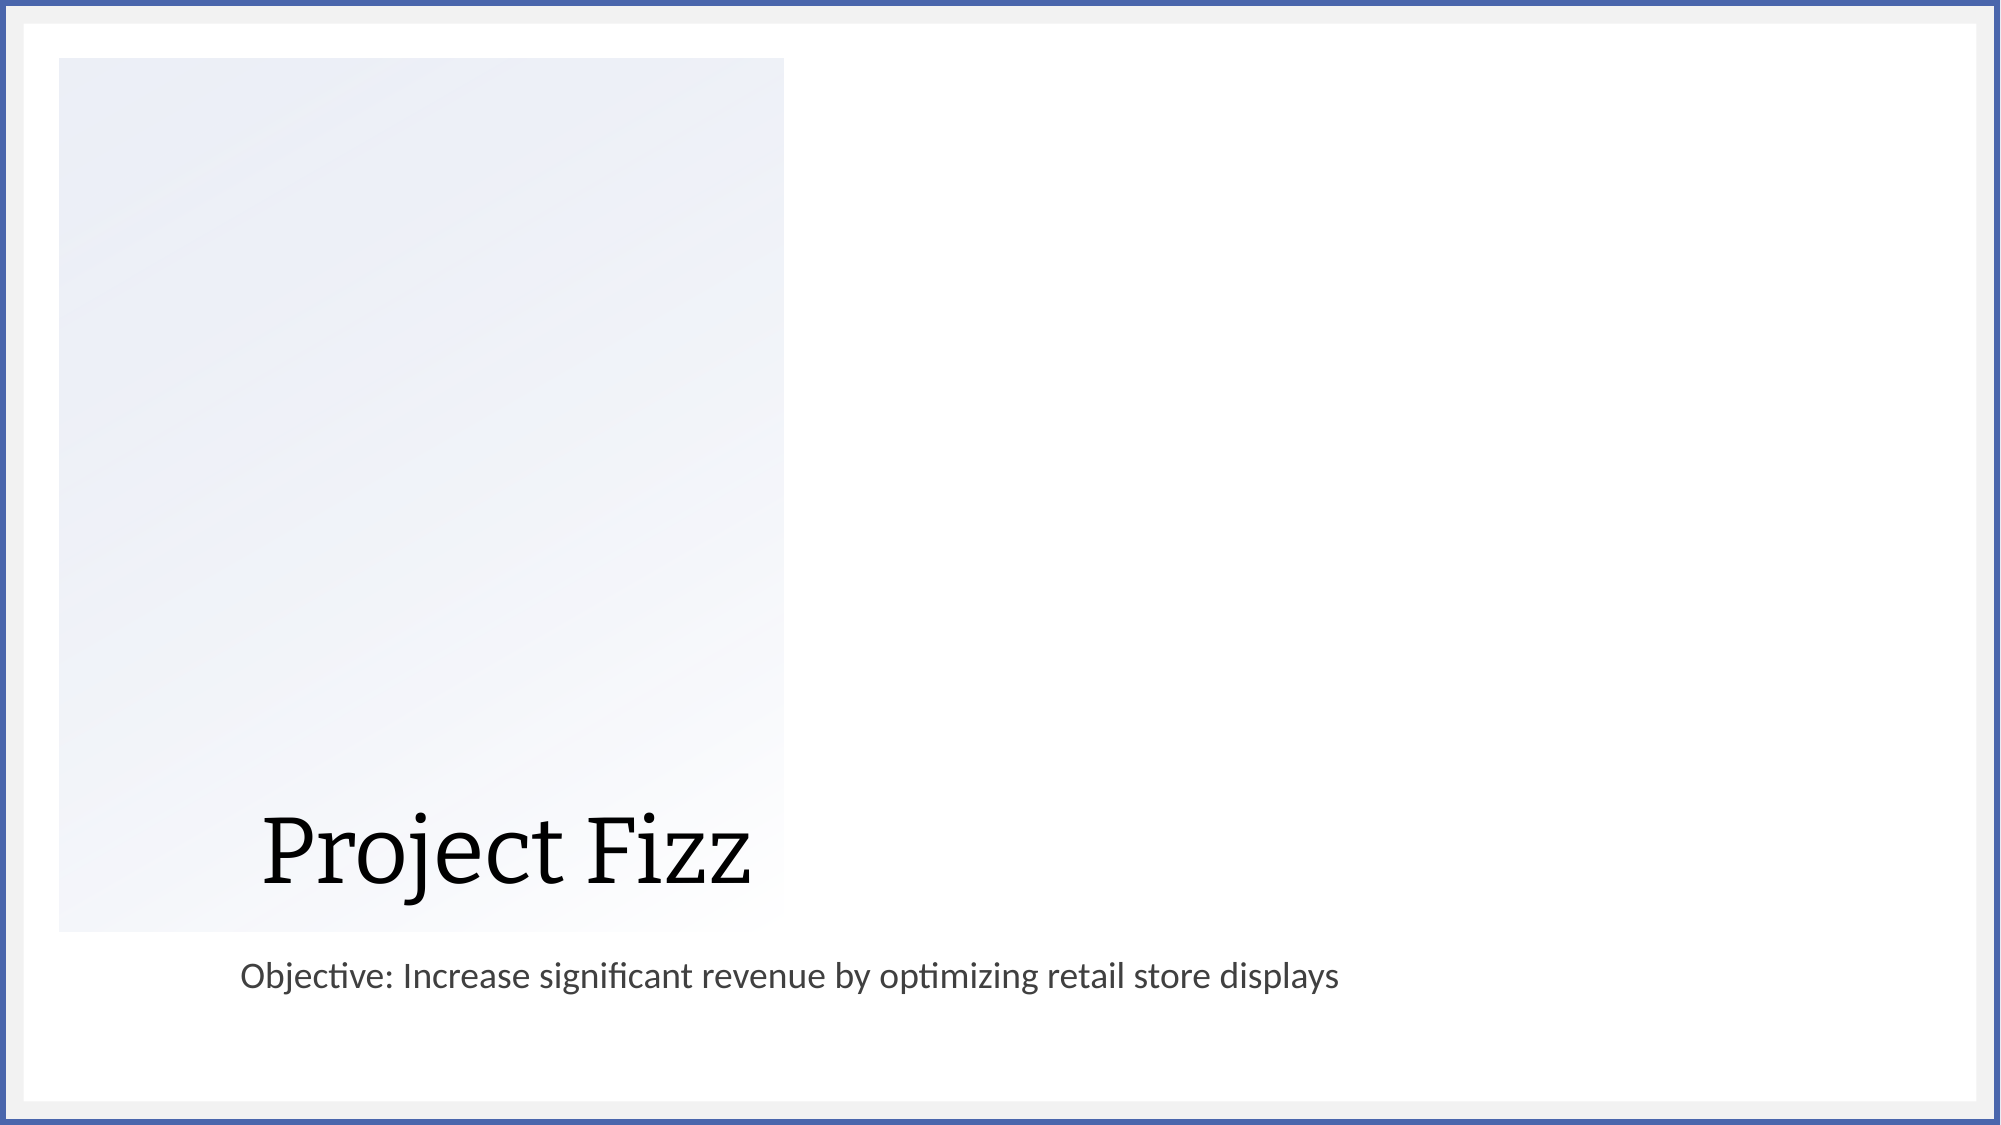

# Project Fizz
Objective: Increase significant revenue by optimizing retail store displays